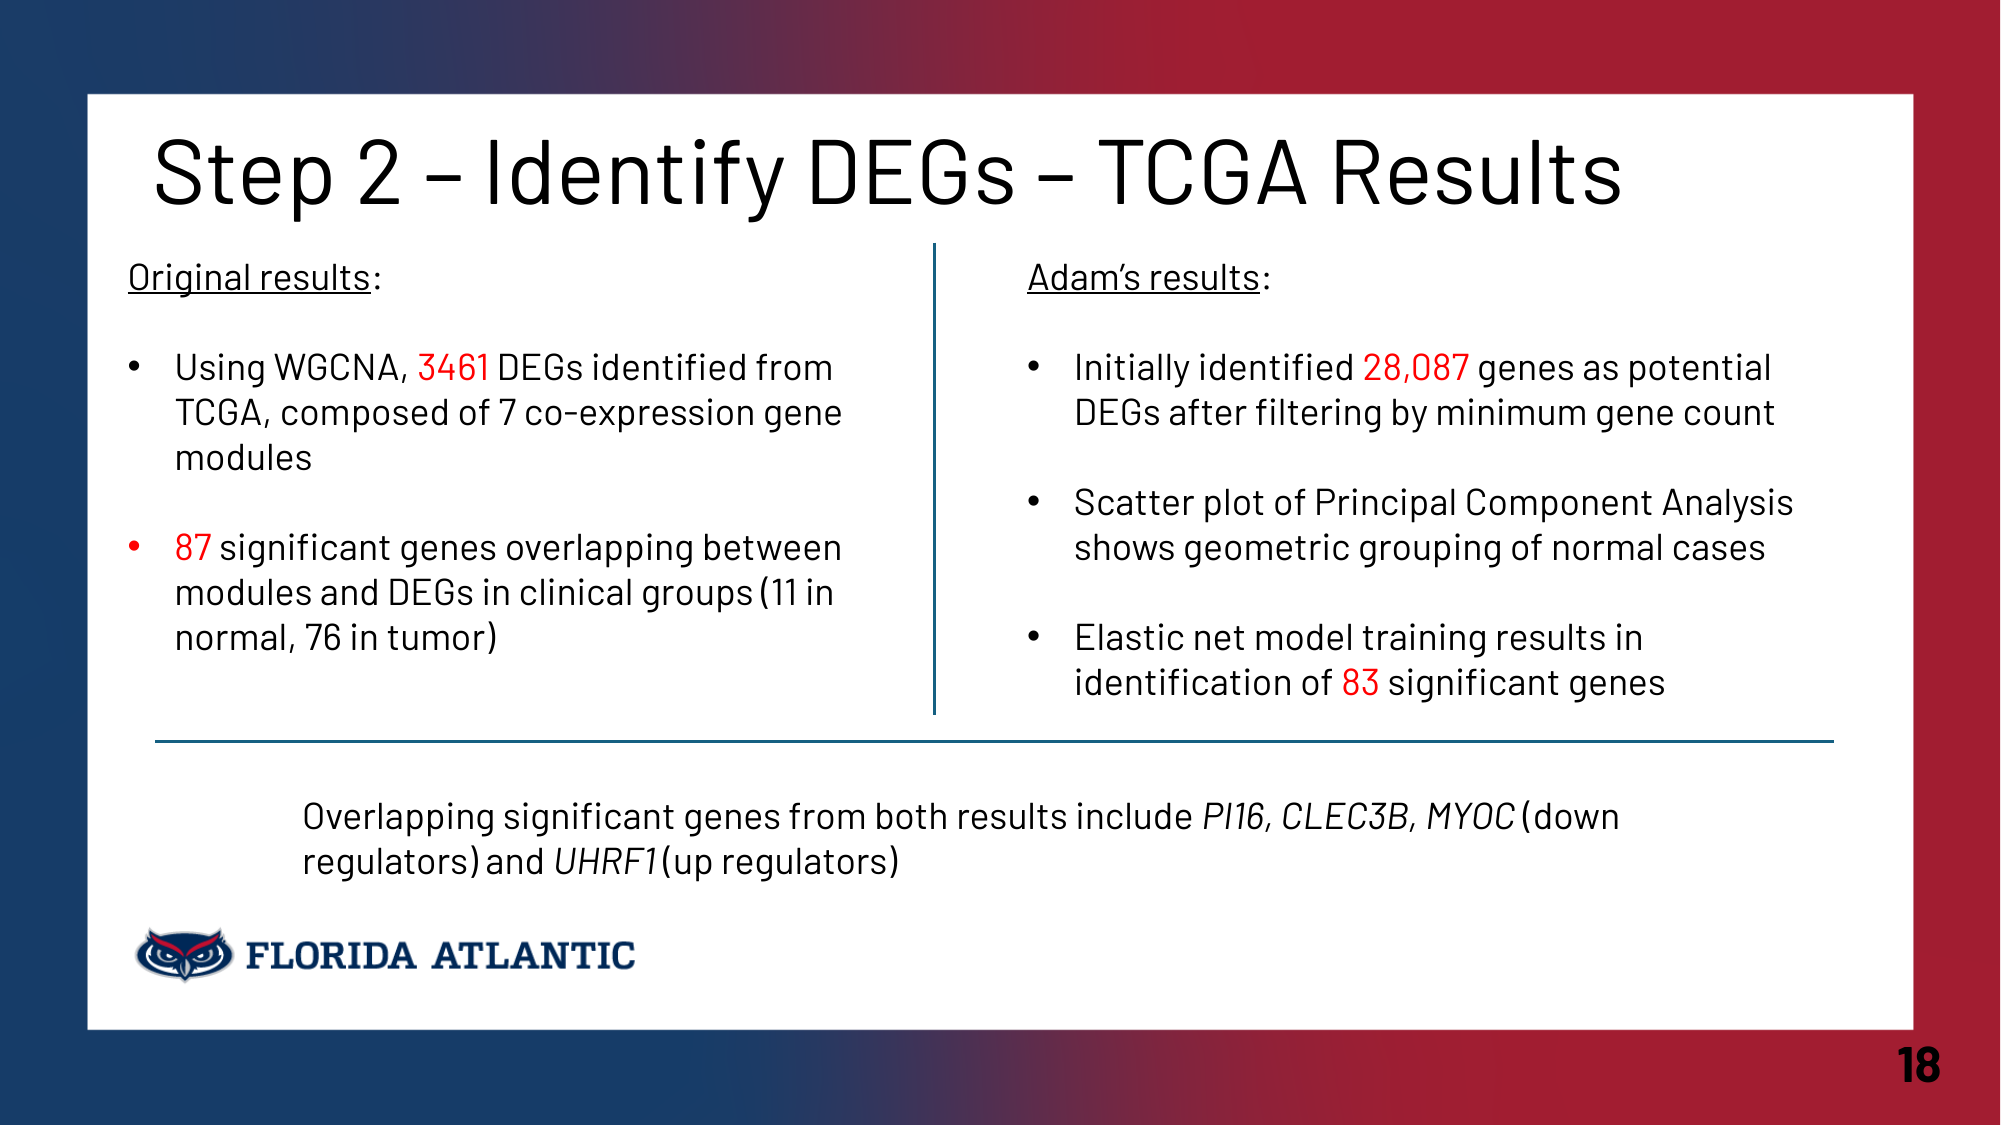

# Step 2 – Identify DEGs – TCGA Results
Original results:
Using WGCNA, 3461 DEGs identified from TCGA, composed of 7 co-expression gene modules

87 significant genes overlapping between modules and DEGs in clinical groups (11 in normal, 76 in tumor)

Adam’s results:
Initially identified 28,087 genes as potential DEGs after filtering by minimum gene count

Scatter plot of Principal Component Analysis shows geometric grouping of normal cases

Elastic net model training results in identification of 83 significant genes

Overlapping significant genes from both results include PI16, CLEC3B, MYOC (down regulators) and UHRF1 (up regulators)
18